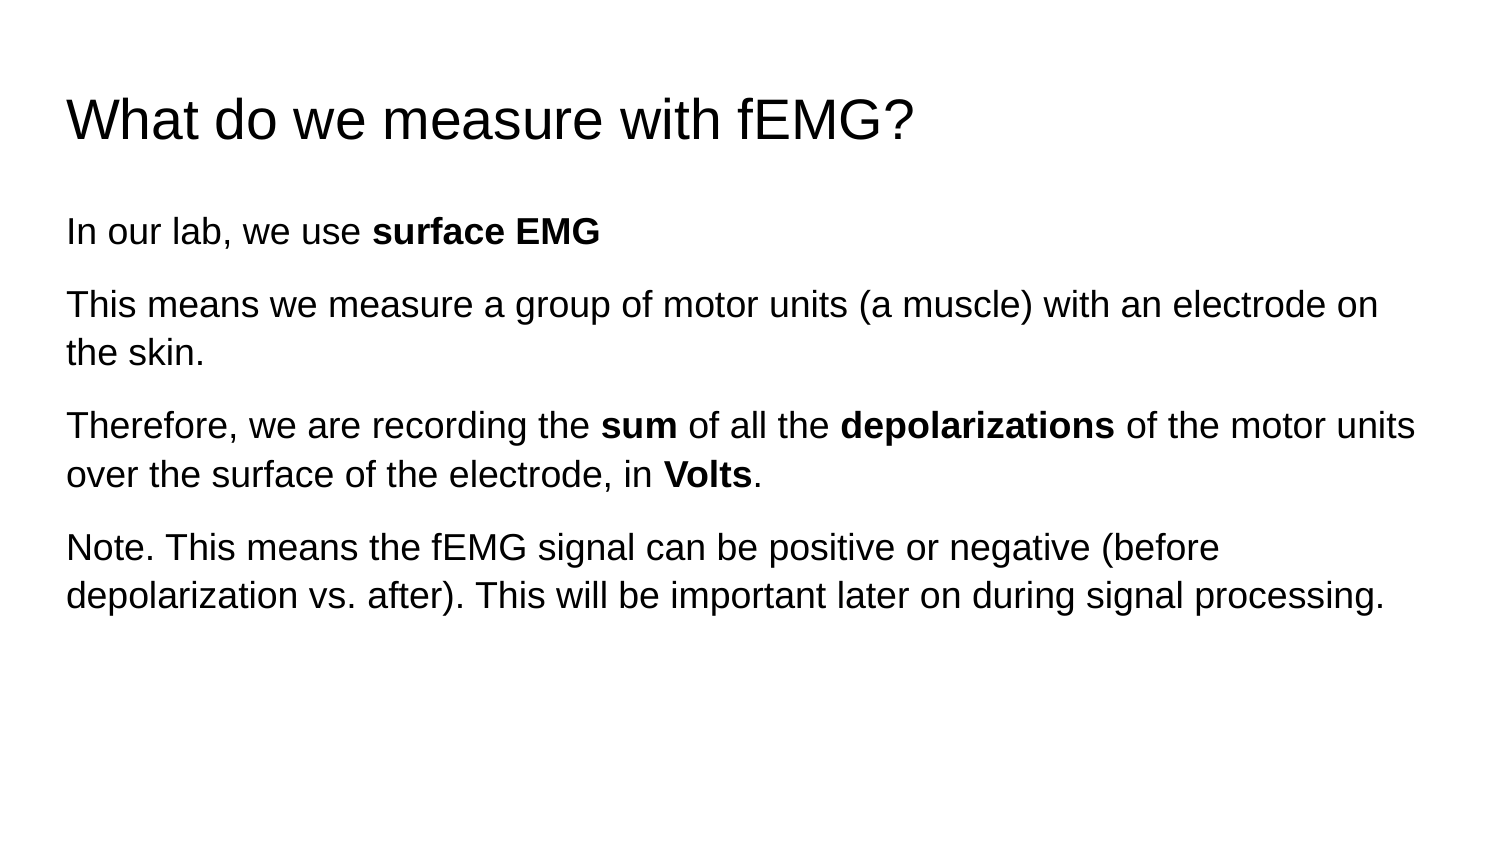

# What do we measure with fEMG?
In our lab, we use surface EMG
This means we measure a group of motor units (a muscle) with an electrode on the skin.
Therefore, we are recording the sum of all the depolarizations of the motor units over the surface of the electrode, in Volts.
Note. This means the fEMG signal can be positive or negative (before depolarization vs. after). This will be important later on during signal processing.